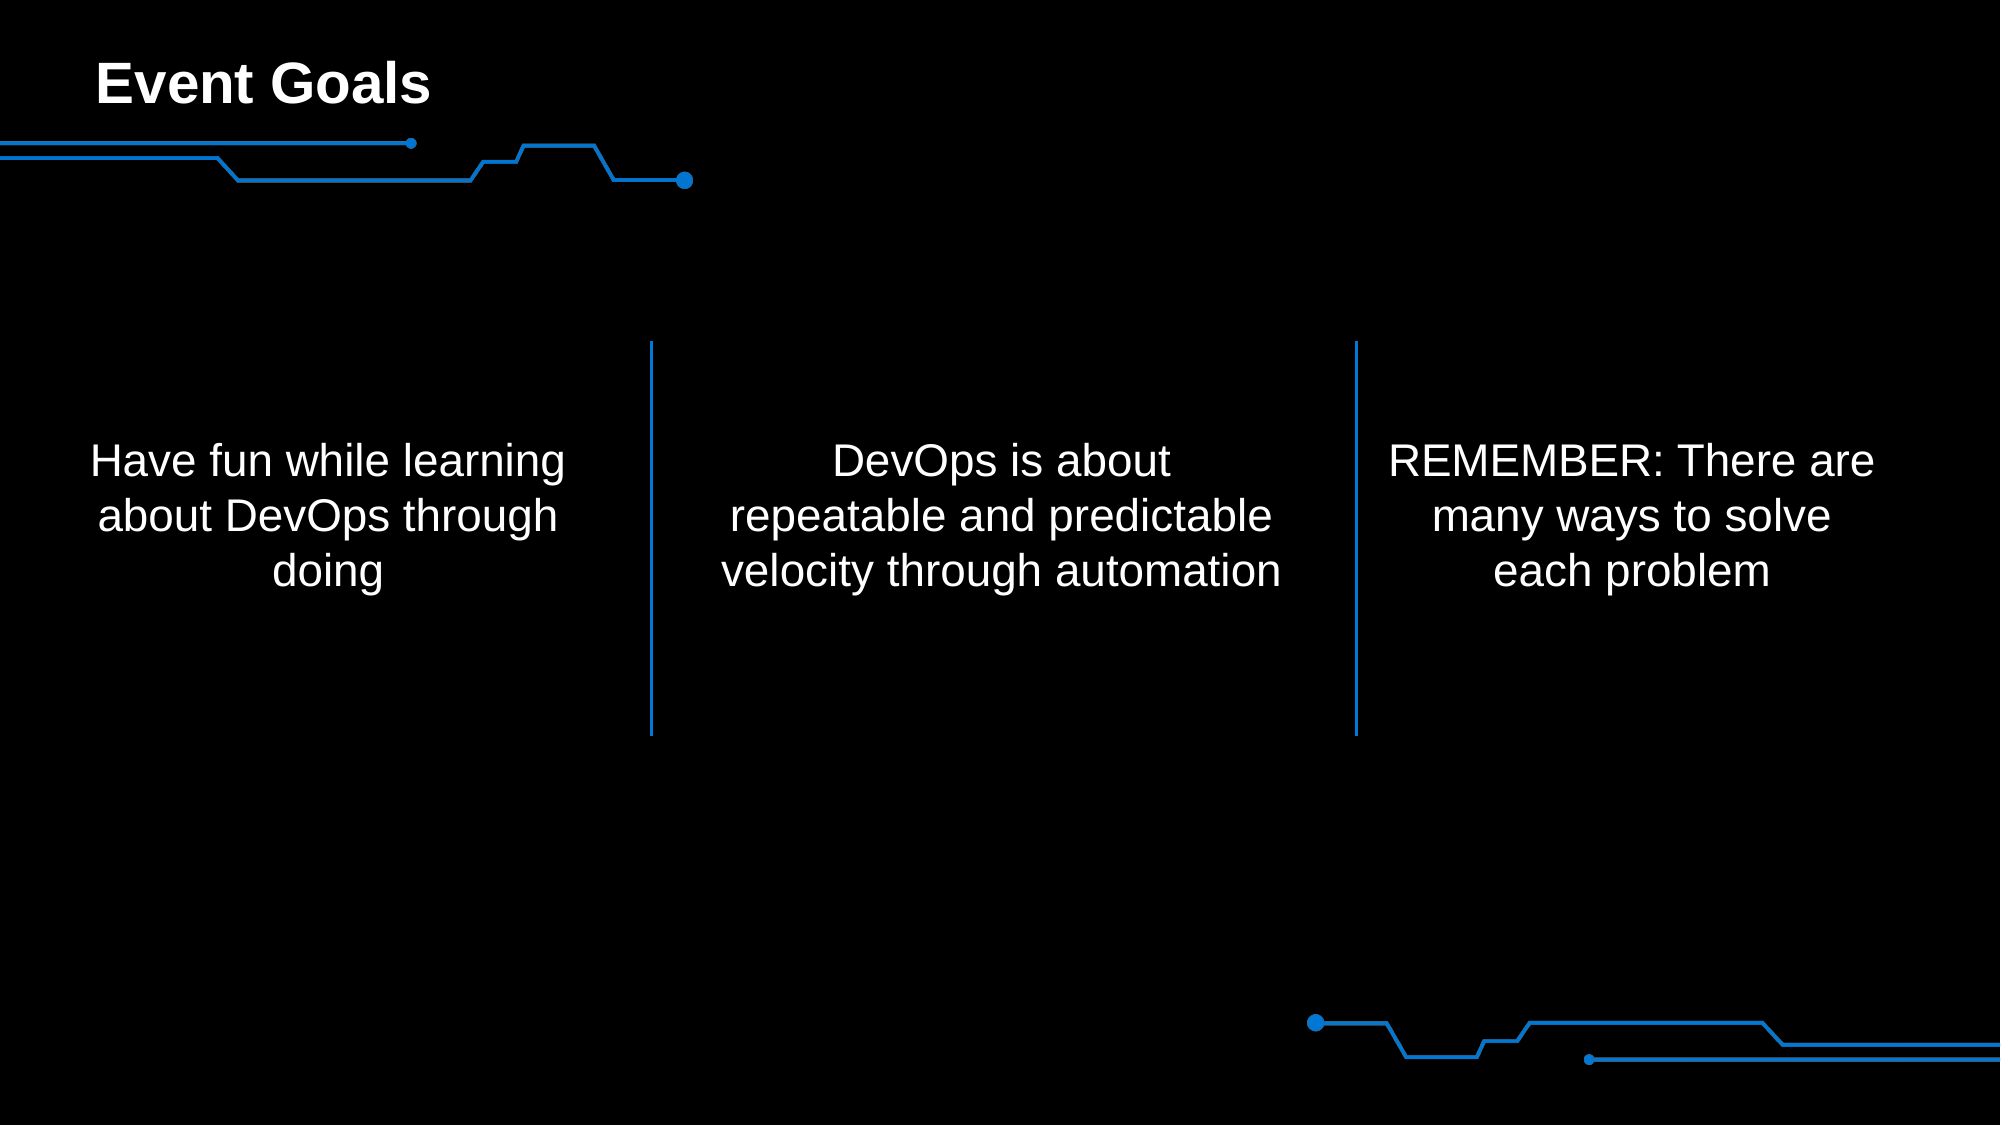

# Event Goals
Have fun while learning about DevOps through doing
DevOps is about repeatable and predictable velocity through automation

REMEMBER: There are many ways to solve each problem